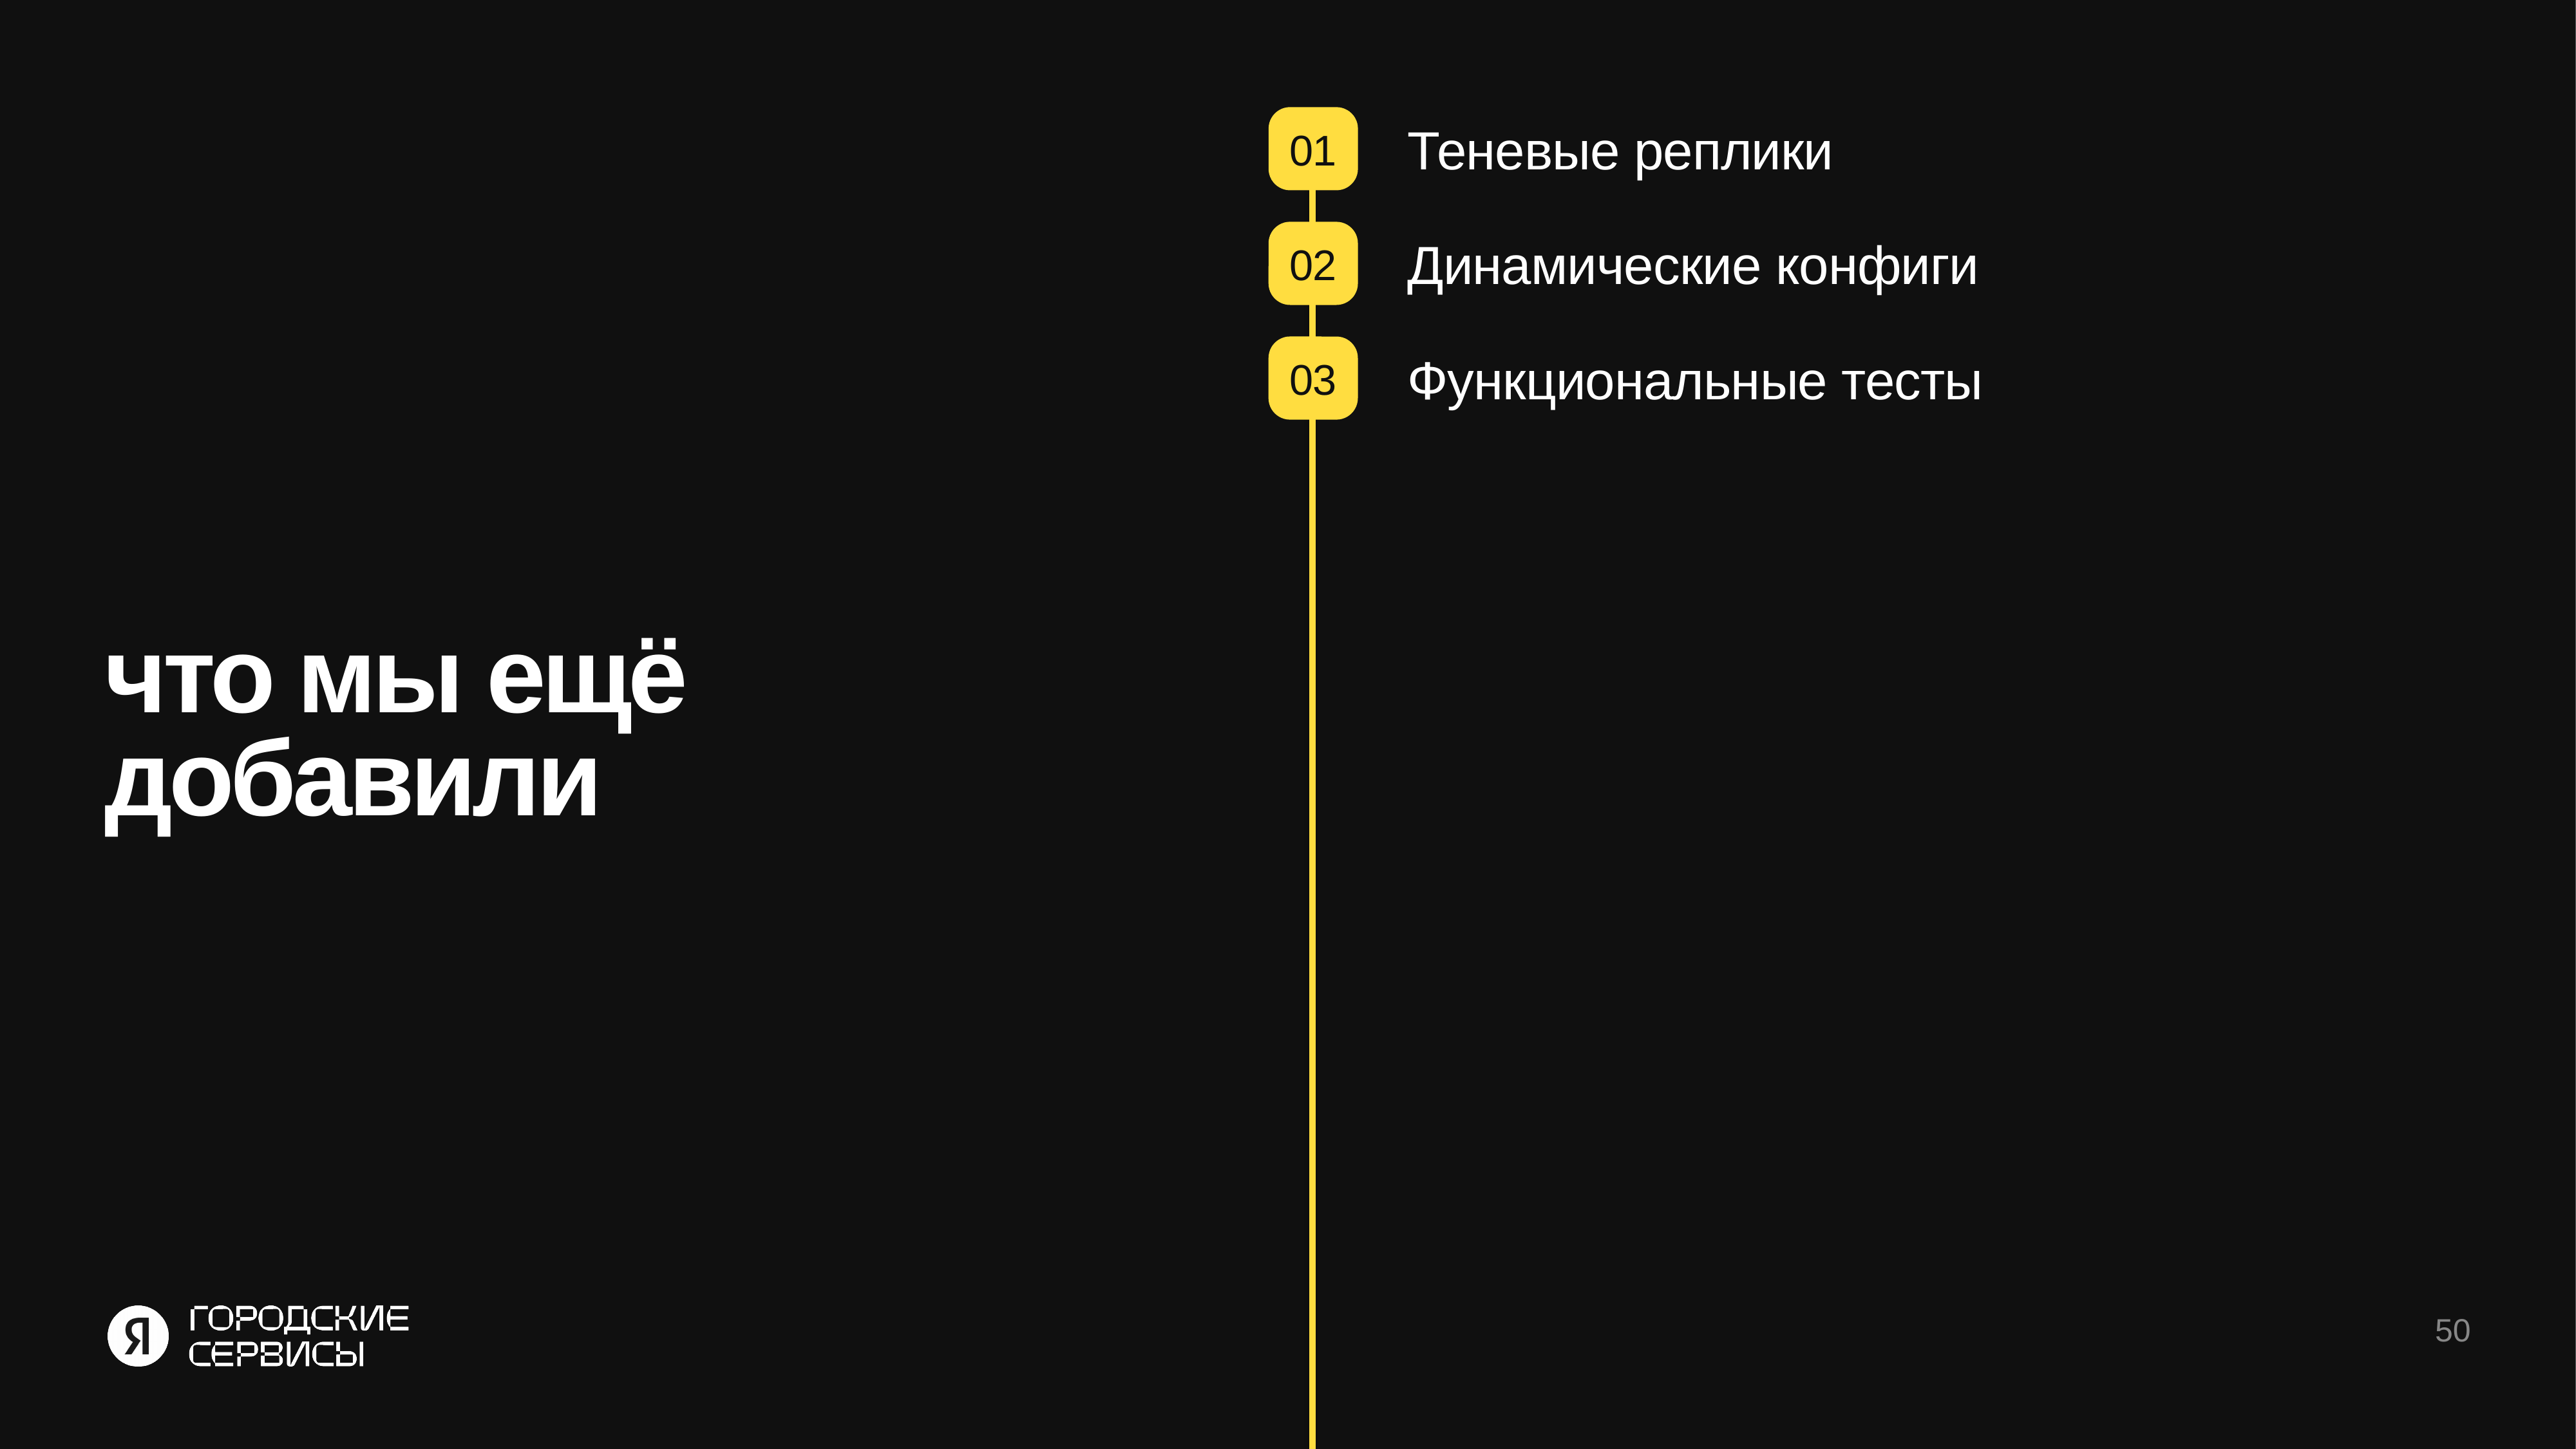

01
Теневые реплики
02
Динамические конфиги
03
Функциональные тесты
что мы ещё
добавили
50